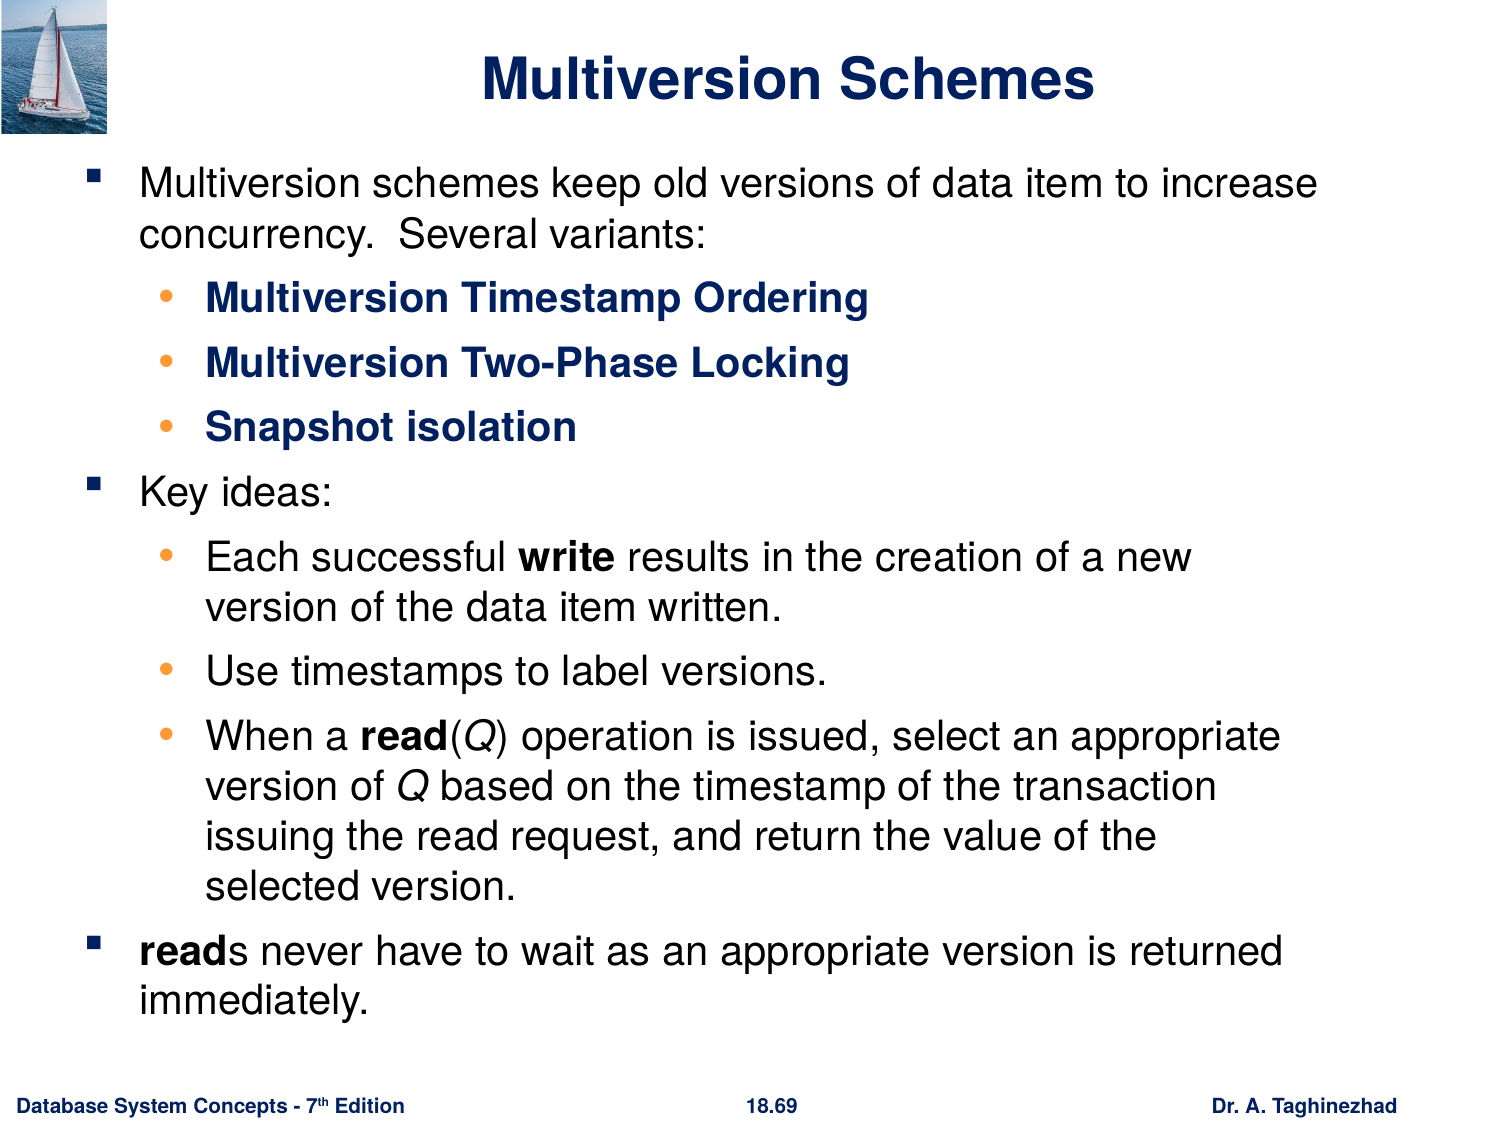

# Multiversion Schemes
Multiversion schemes keep old versions of data item to increase concurrency.  Several variants:
Multiversion Timestamp Ordering
Multiversion Two-Phase Locking
Snapshot isolation
Key ideas:
Each successful write results in the creation of a new version of the data item written.
Use timestamps to label versions.
When a read(Q) operation is issued, select an appropriate version of Q based on the timestamp of the transaction issuing the read request, and return the value of the selected version.
reads never have to wait as an appropriate version is returned immediately.